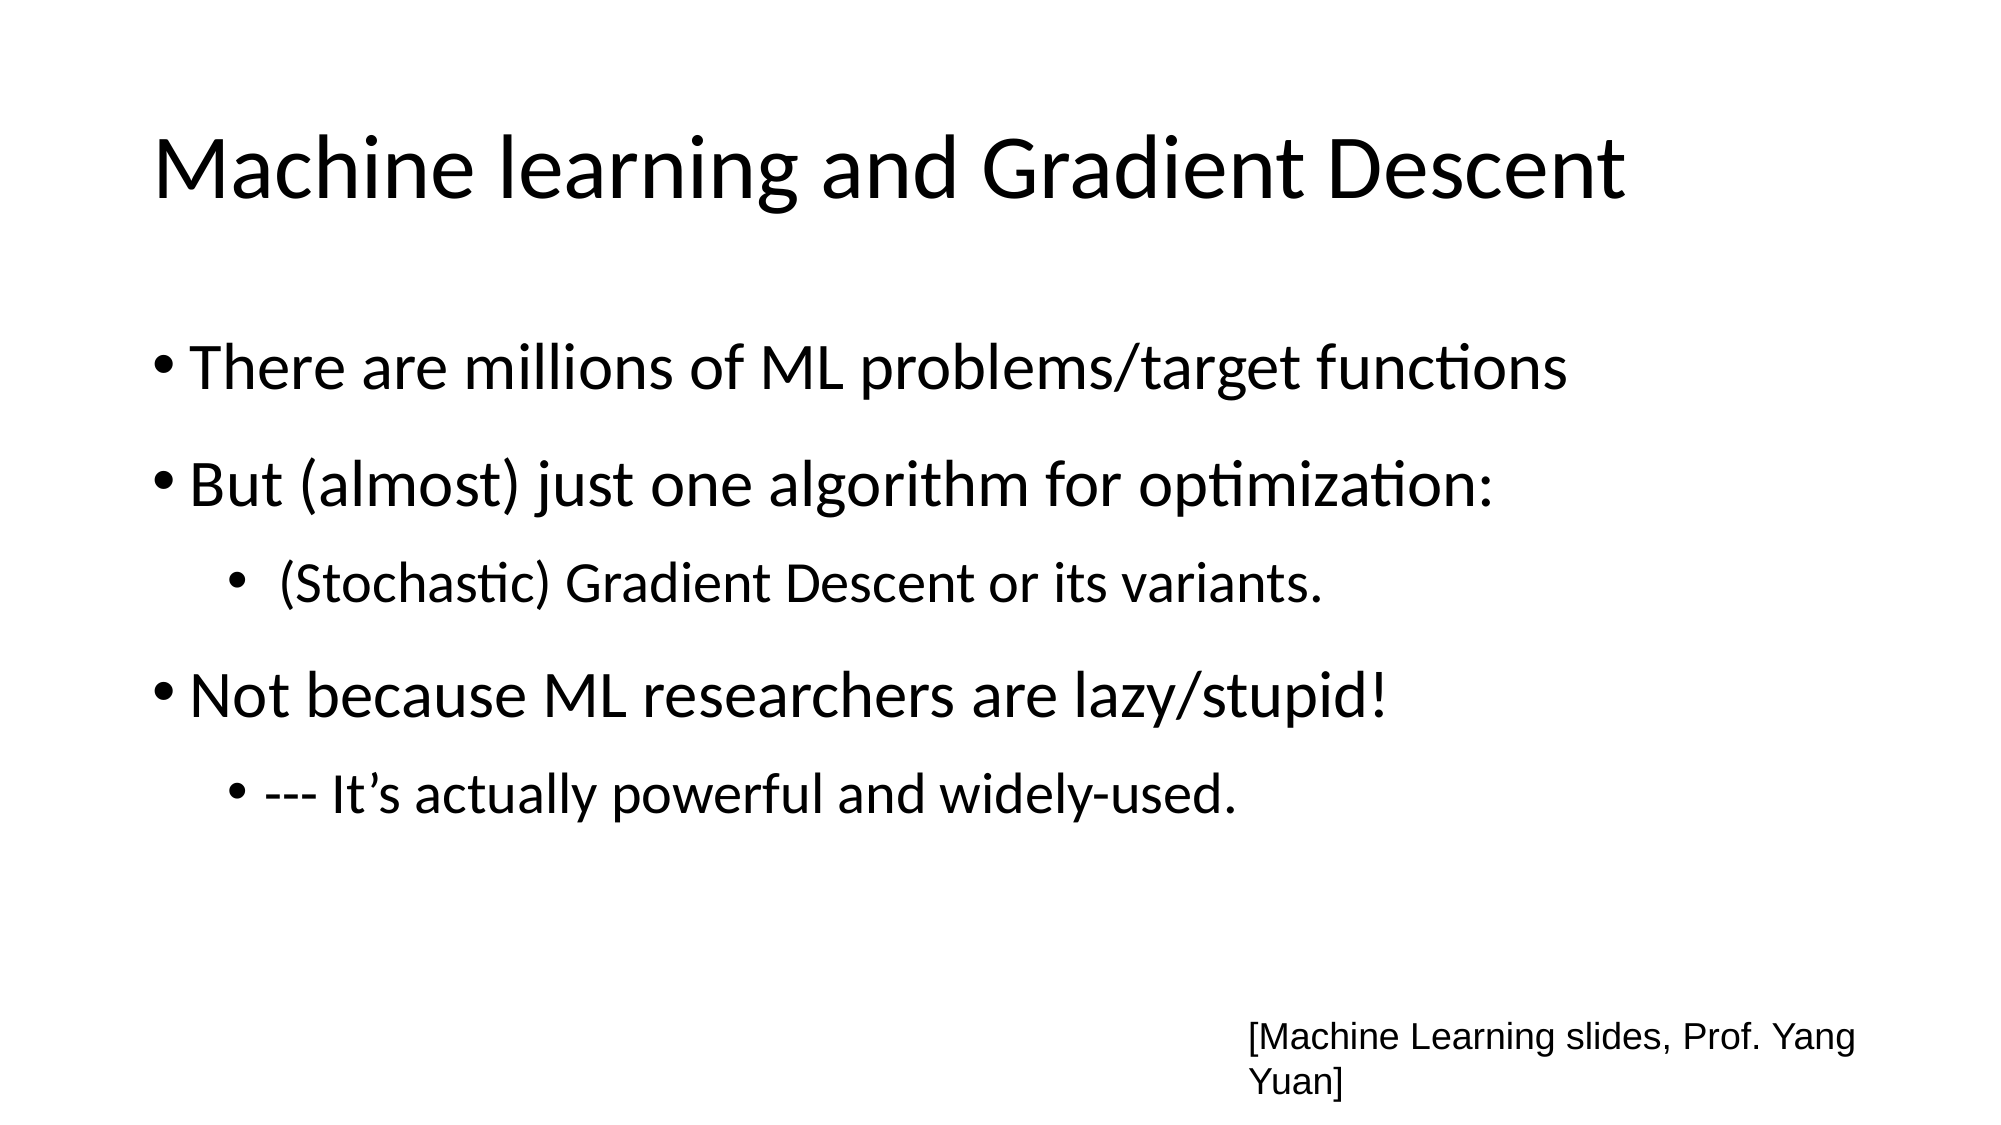

# Machine learning and Gradient Descent
There are millions of ML problems/target functions
But (almost) just one algorithm for optimization:
 (Stochastic) Gradient Descent or its variants.
Not because ML researchers are lazy/stupid!
--- It’s actually powerful and widely-used.

[Machine Learning slides, Prof. Yang Yuan]